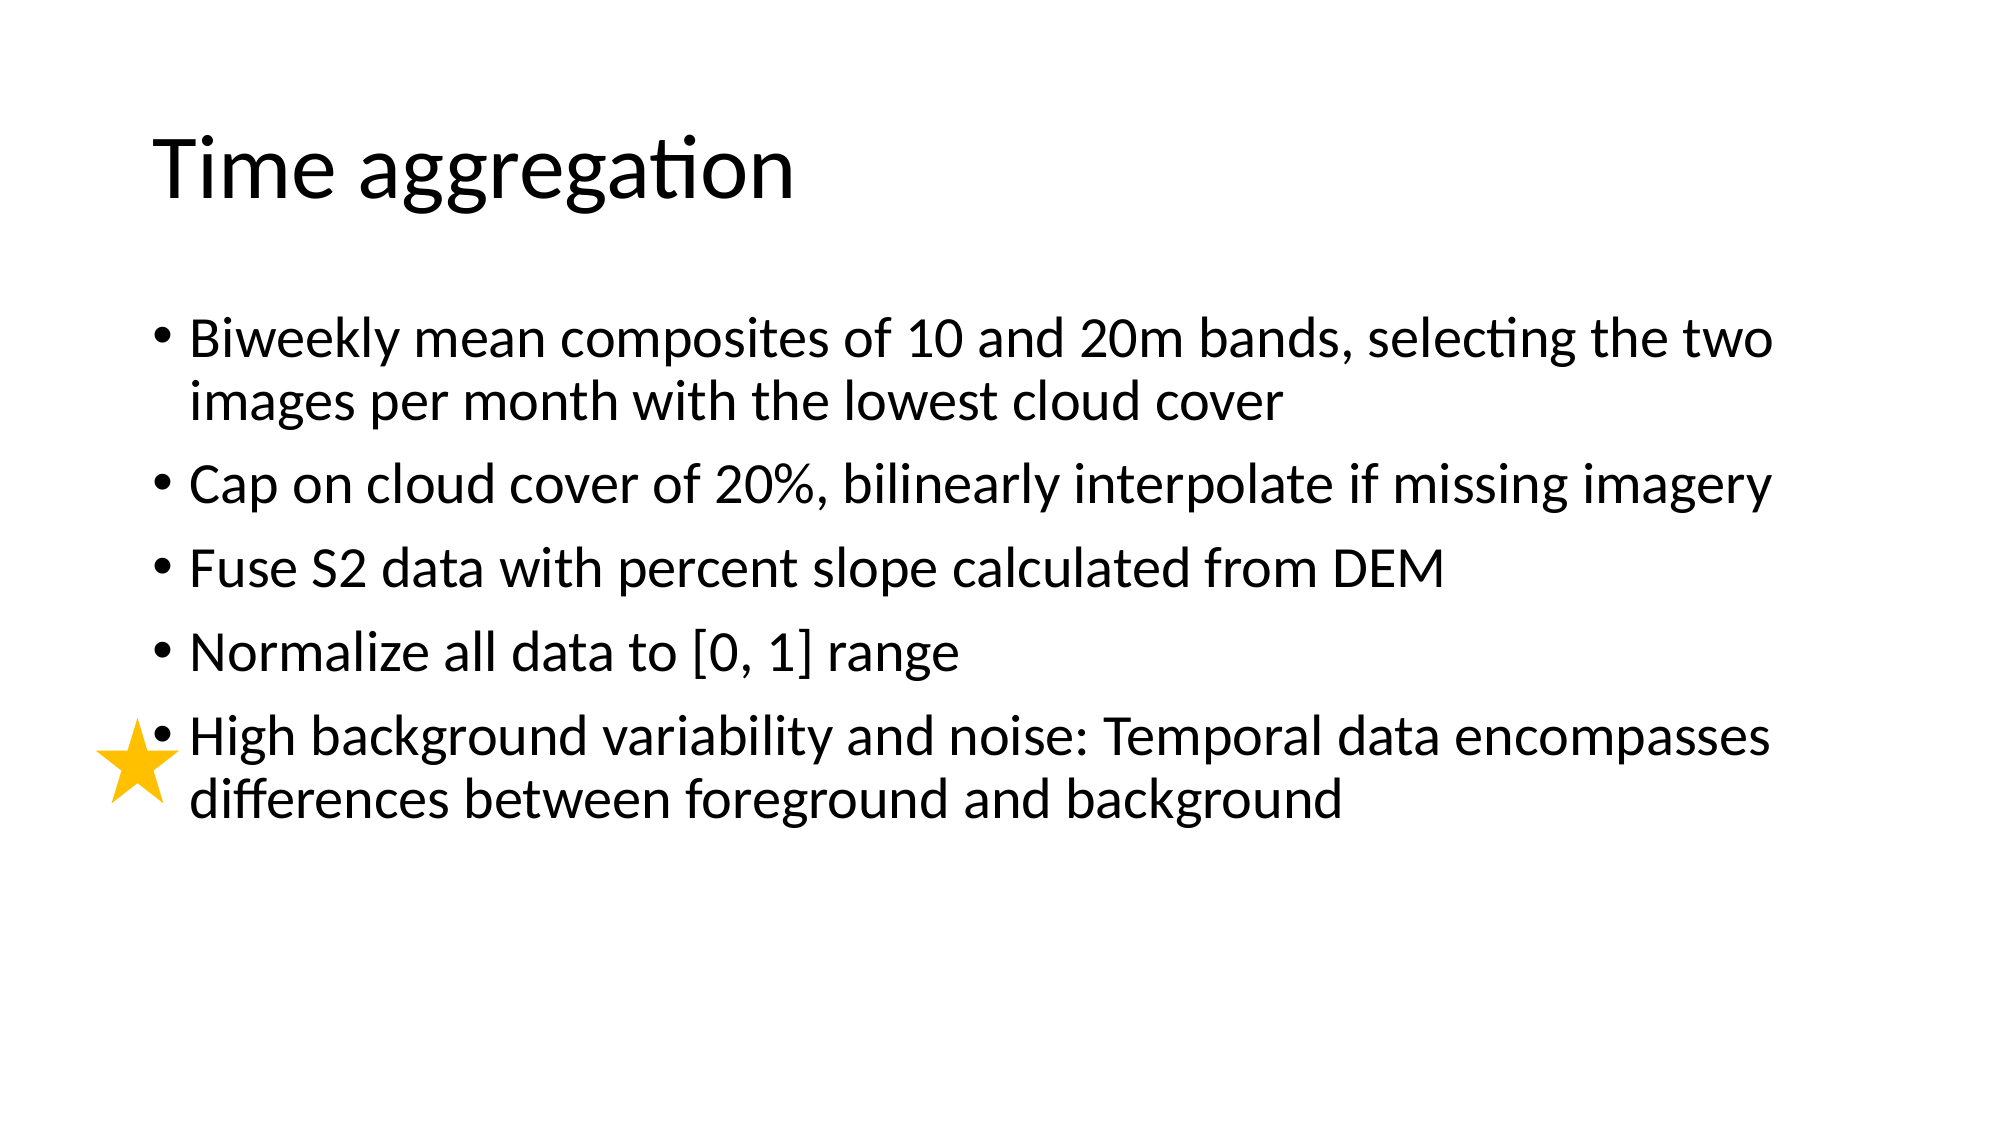

# Time aggregation
Biweekly mean composites of 10 and 20m bands, selecting the two images per month with the lowest cloud cover
Cap on cloud cover of 20%, bilinearly interpolate if missing imagery
Fuse S2 data with percent slope calculated from DEM
Normalize all data to [0, 1] range
High background variability and noise: Temporal data encompasses differences between foreground and background